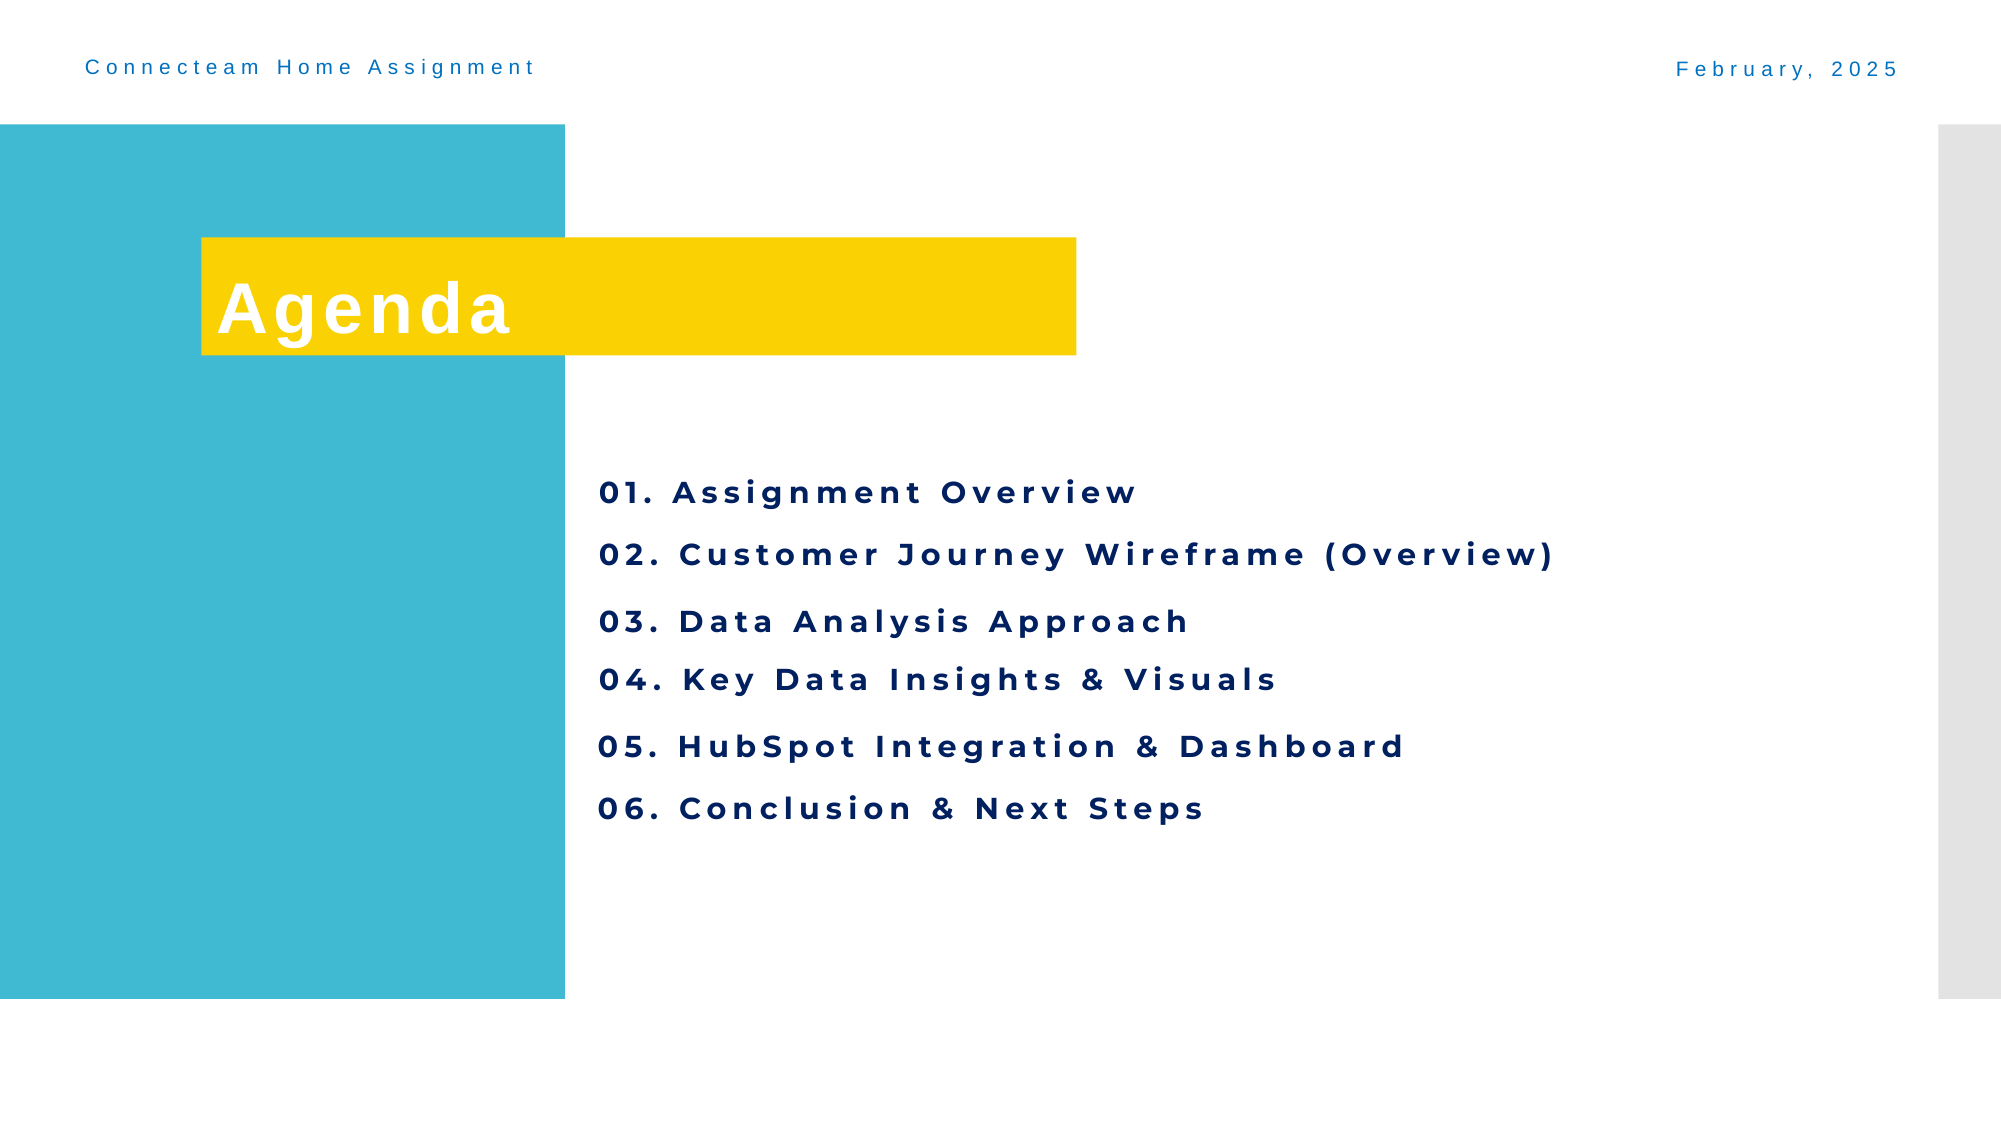

Connecteam Home Assignment
February, 2025
Agenda
01. Assignment Overview
02. Customer Journey Wireframe (Overview)
03. Data Analysis Approach
04. Key Data Insights & Visuals
05. HubSpot Integration & Dashboard
06. Conclusion & Next Steps